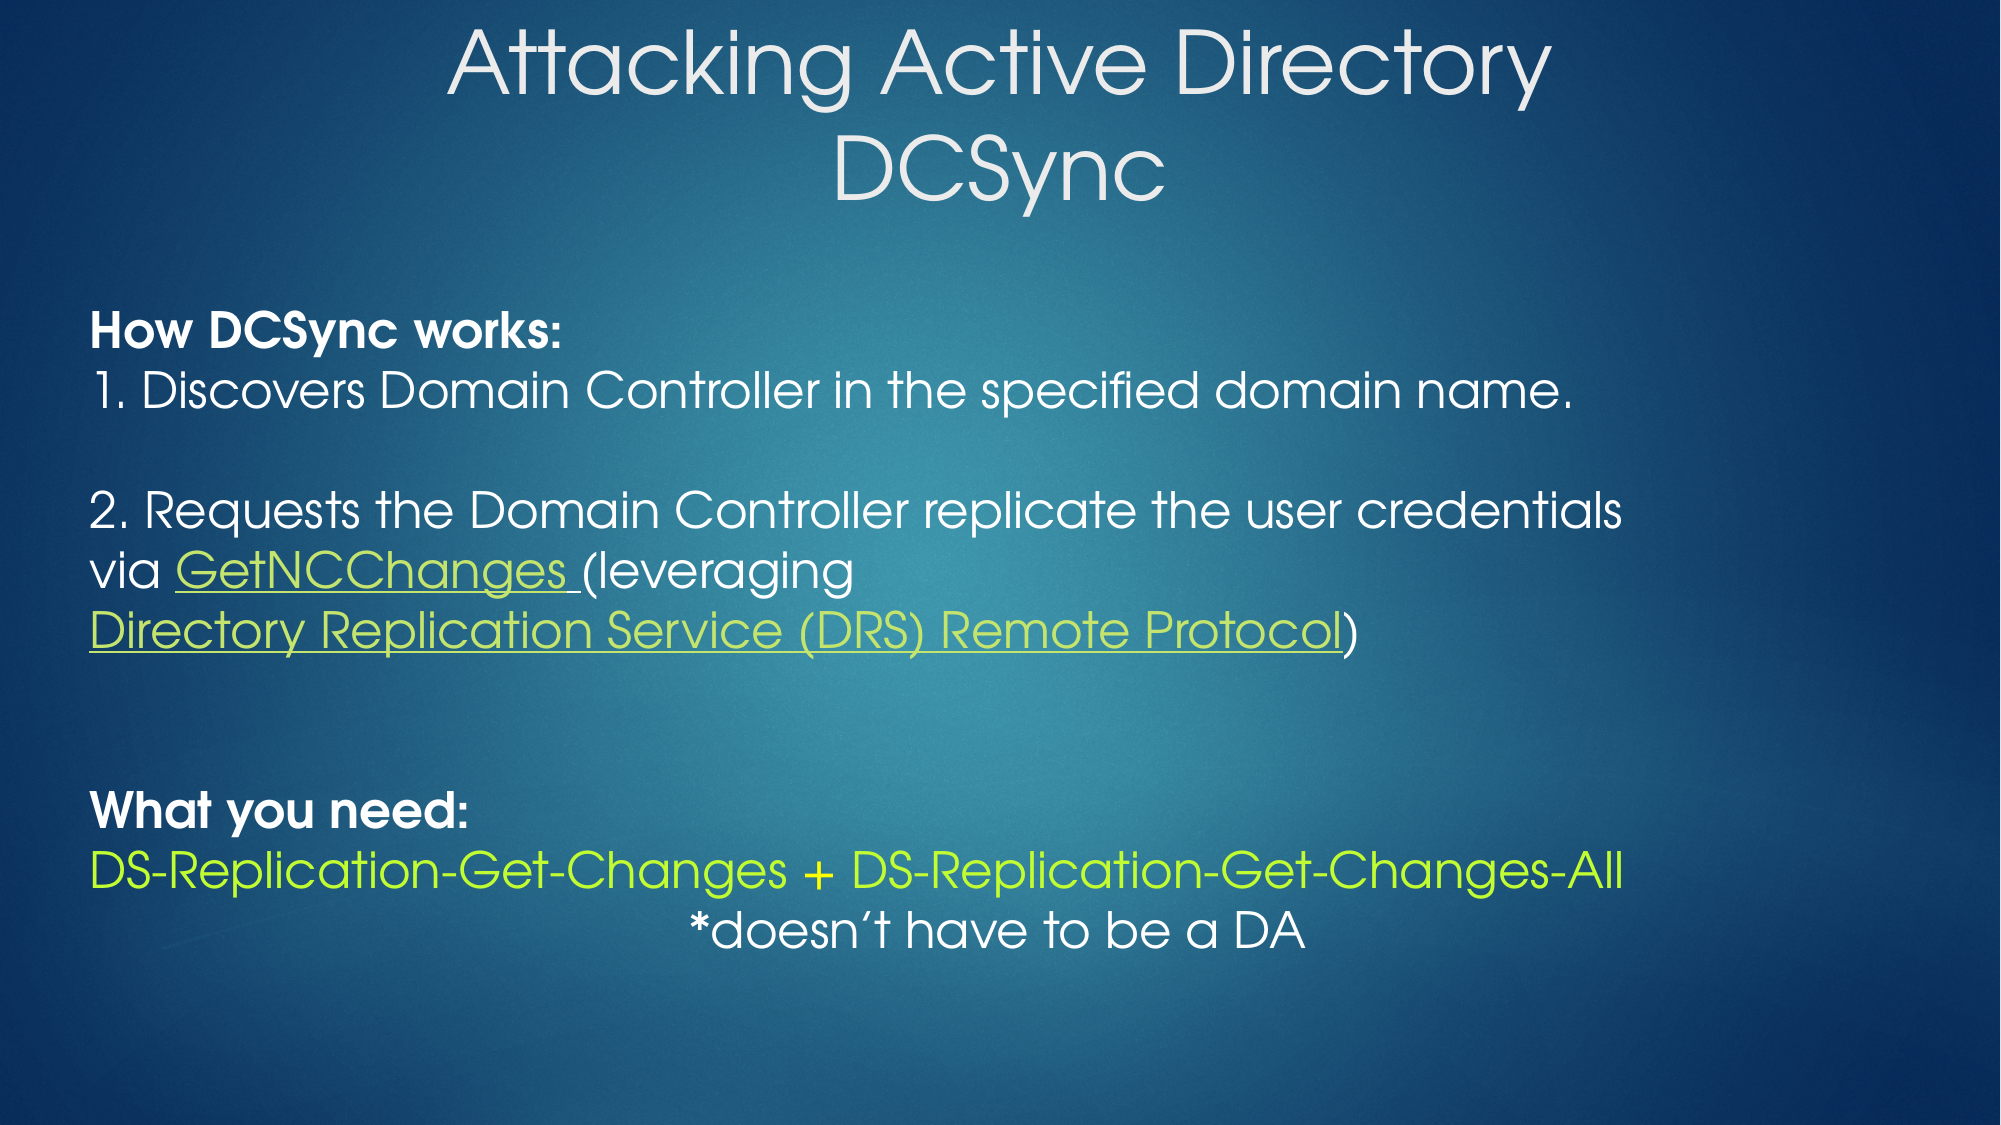

# Attacking Active Directory
DCSync
How DCSync works:
1. Discovers Domain Controller in the specified domain name.

2. Requests the Domain Controller replicate the user credentials via GetNCChanges (leveraging Directory Replication Service (DRS) Remote Protocol)

What you need:
DS-Replication-Get-Changes + DS-Replication-Get-Changes-All
				*doesn’t have to be a DA